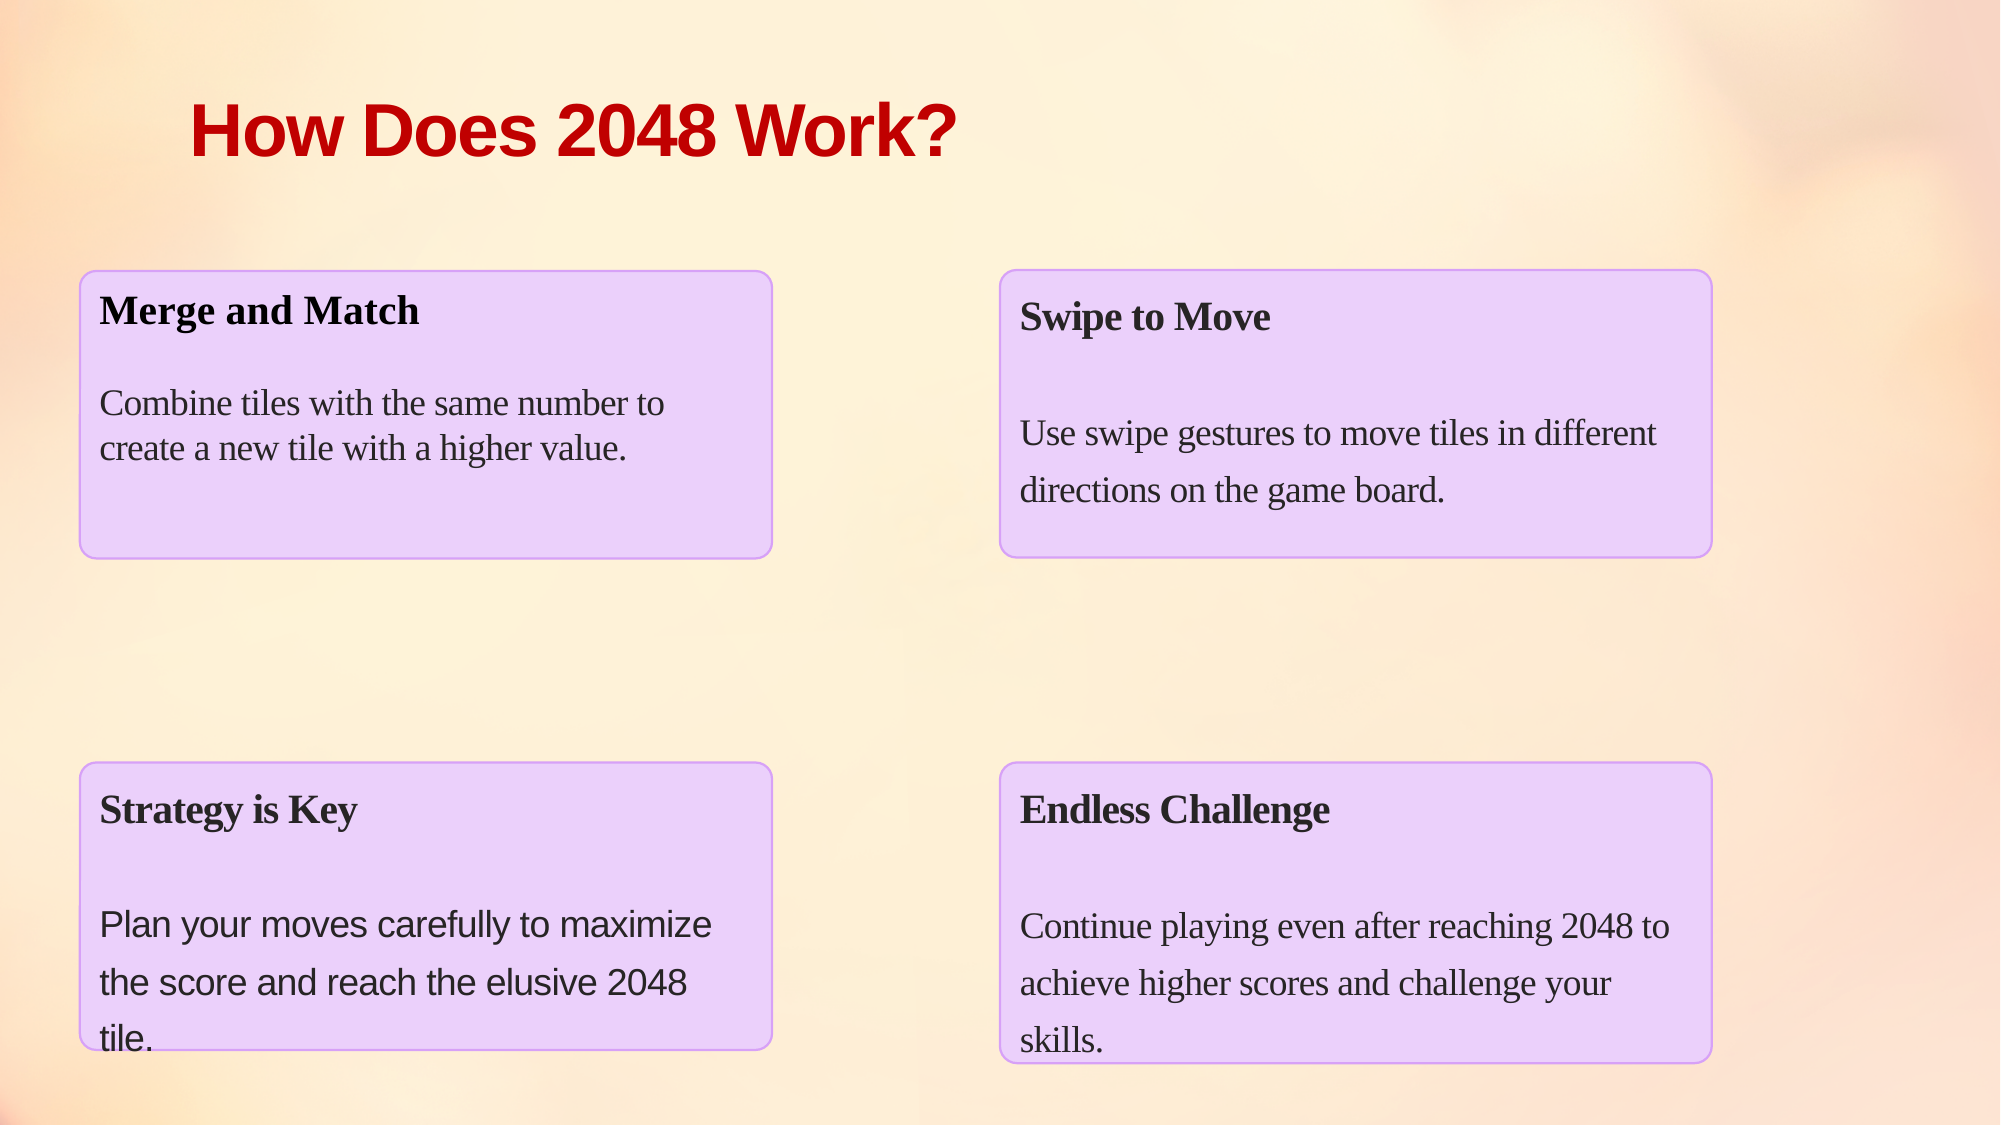

# How Does 2048 Work?
Swipe to Move

Use swipe gestures to move tiles in different directions on the game board.

Merge and Match

Combine tiles with the same number to create a new tile with a higher value.

Strategy is Key

Plan your moves carefully to maximize the score and reach the elusive 2048 tile.

Endless Challenge

Continue playing even after reaching 2048 to achieve higher scores and challenge your skills.